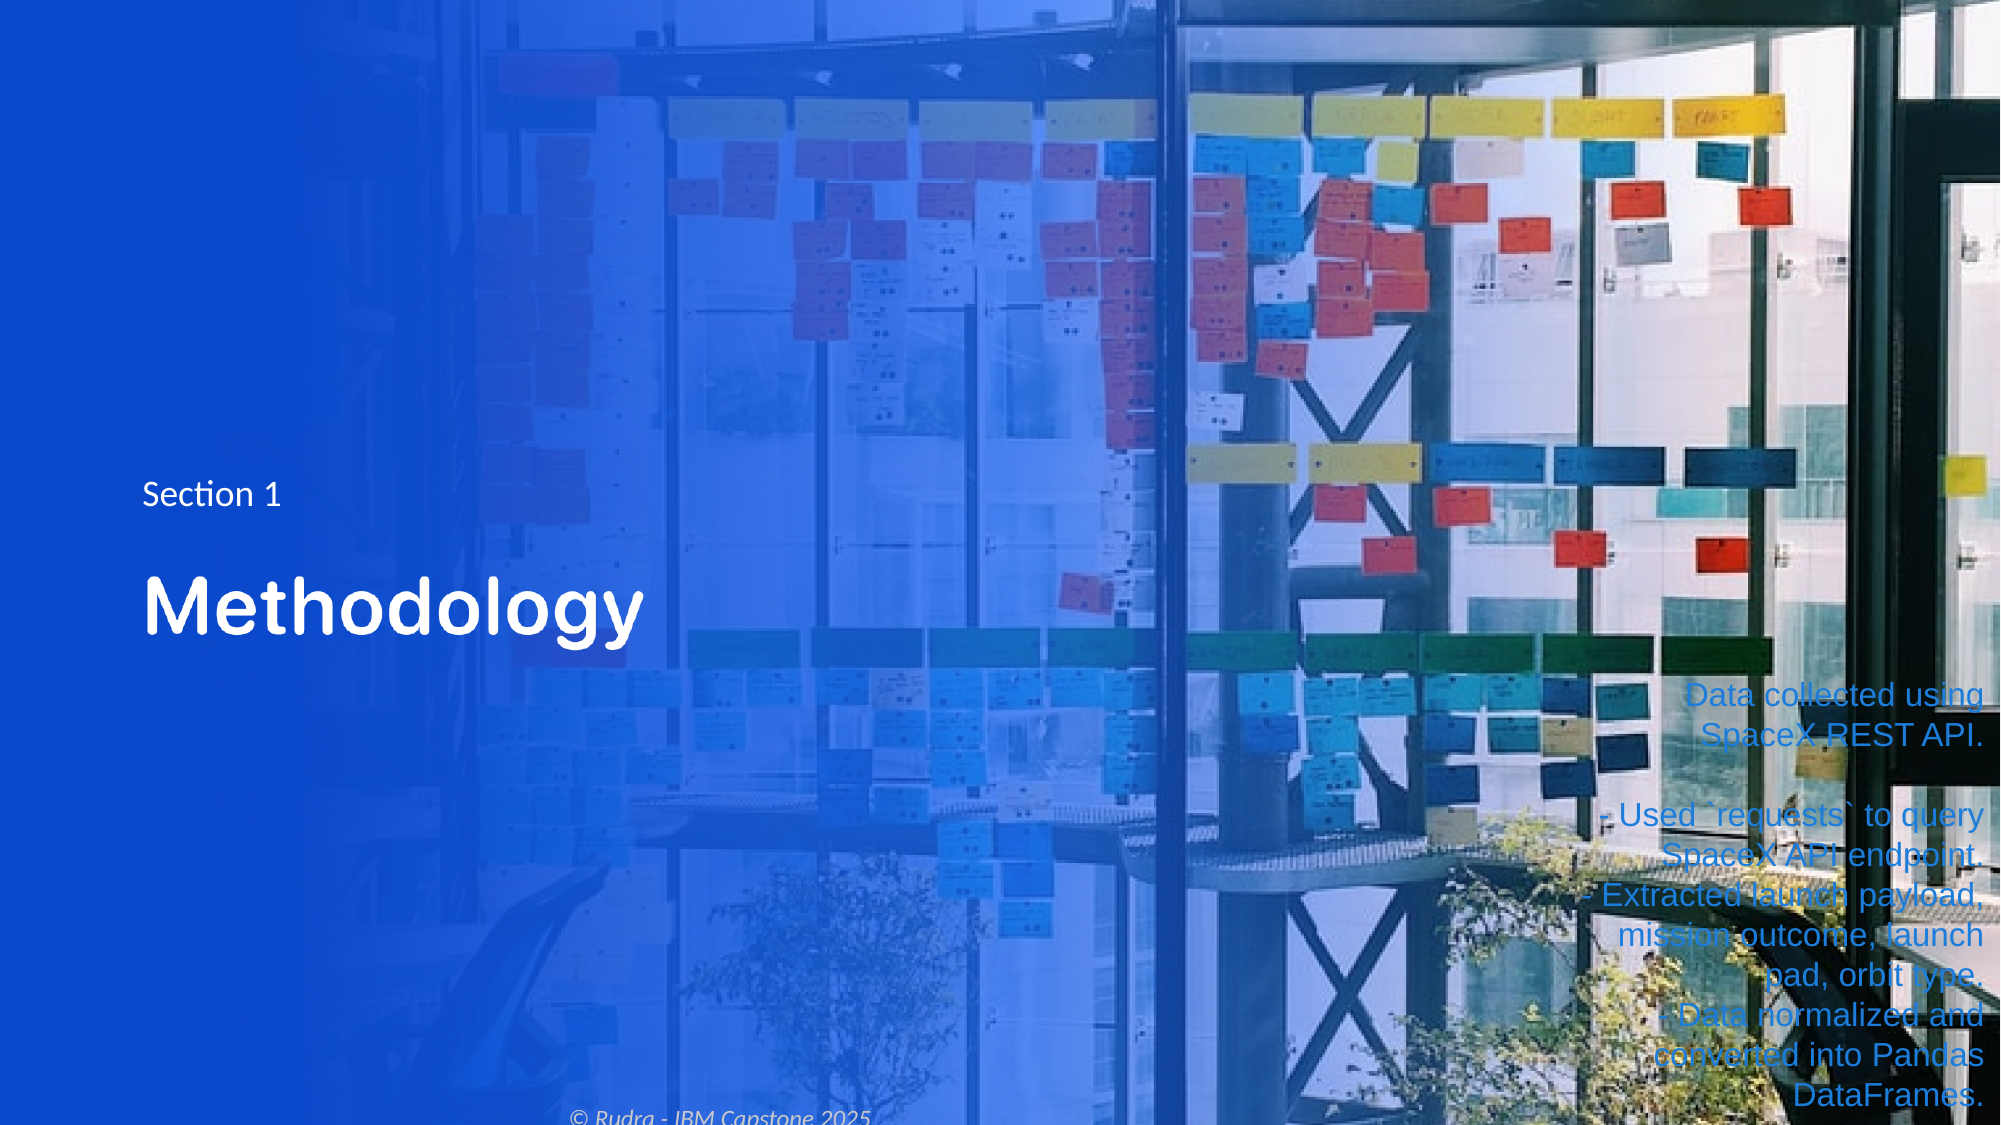

Section 1
Data collected using SpaceX REST API.

- Used `requests` to query SpaceX API endpoint.
- Extracted launch payload, mission outcome, launch pad, orbit type.
- Data normalized and converted into Pandas DataFrames.

Flowchart:
  API → JSON → Normalize → DataFrame
GitHub: https://github.com/Rudra-365/IBM_Capstone_RP/blob/main/jupyter-labs-spacex-data-collection-api.ipynb

© Rudra - IBM Capstone 2025